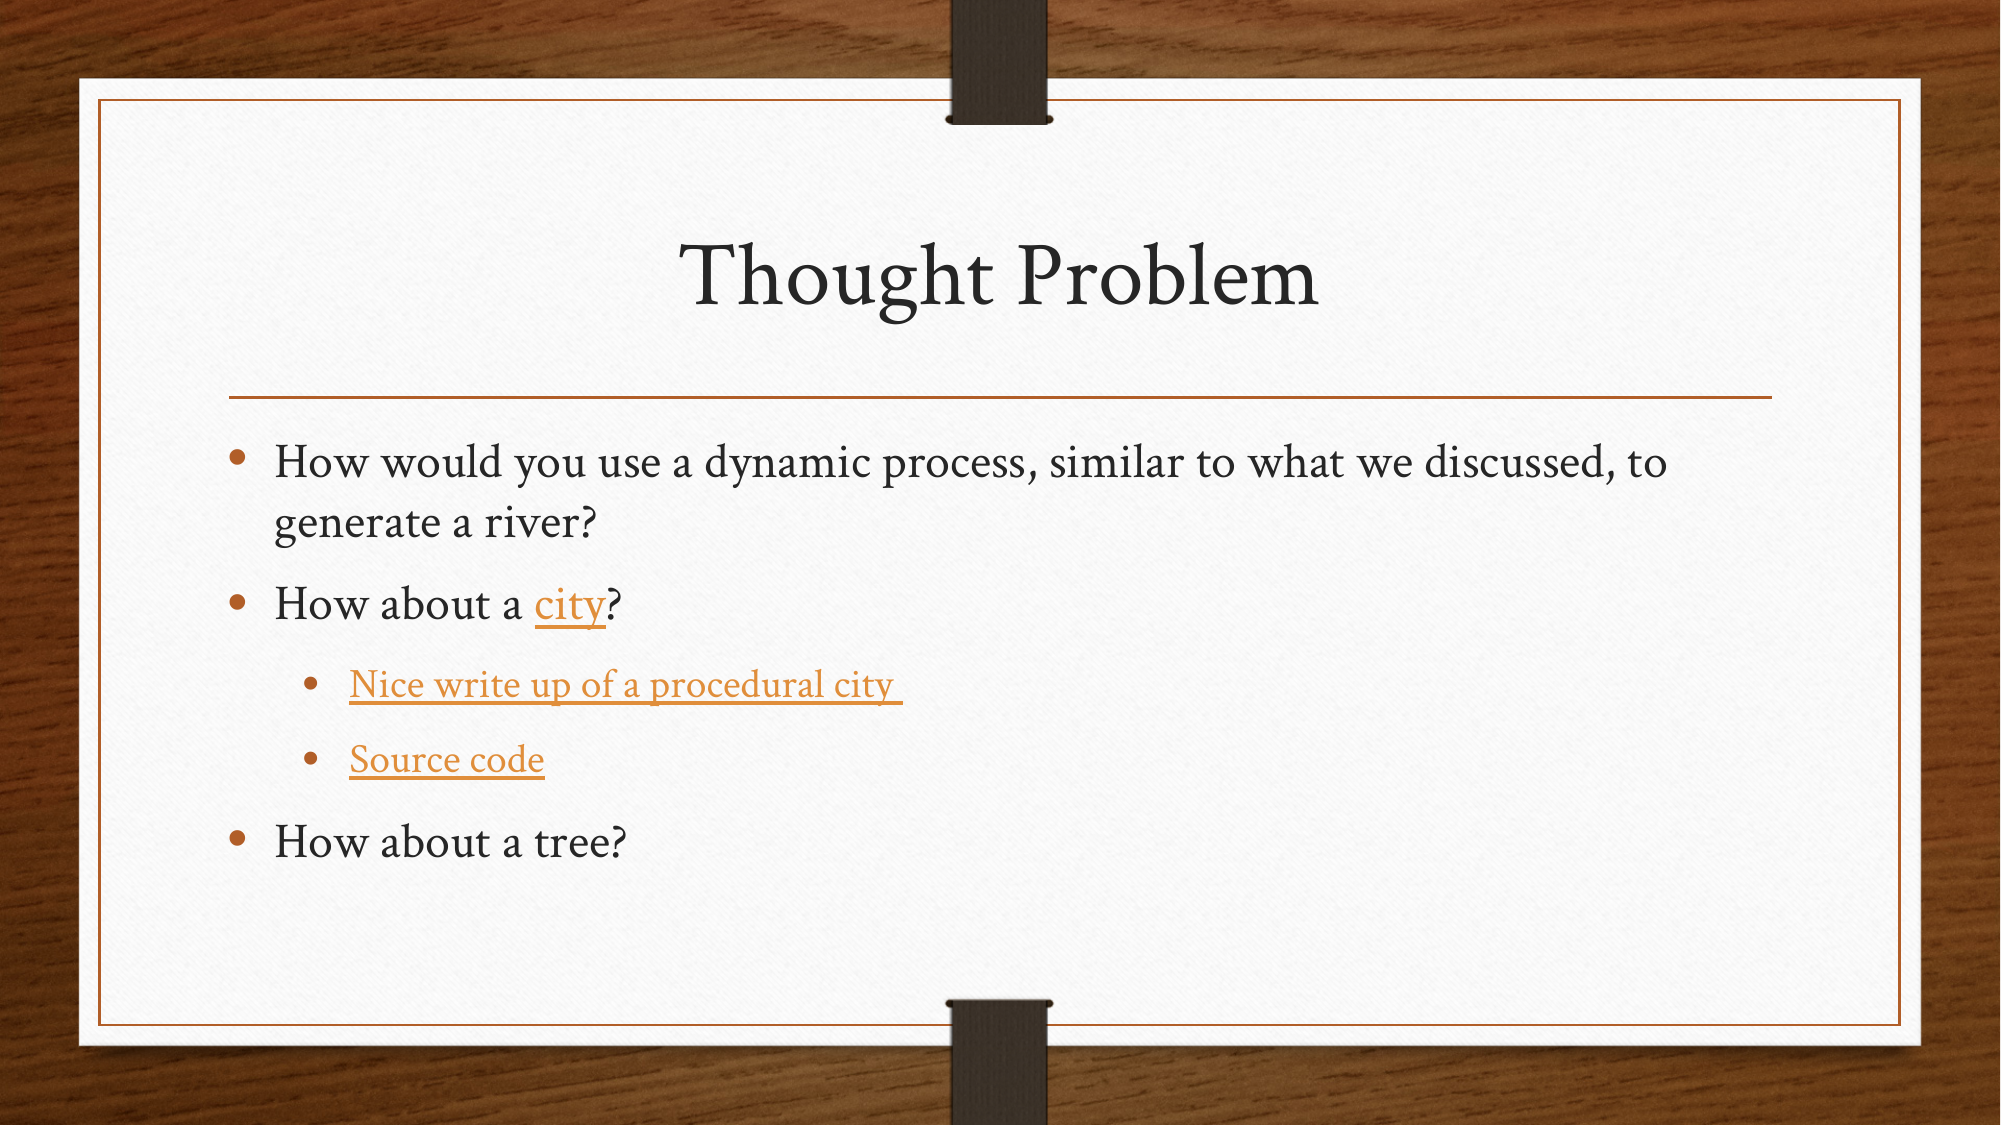

# Thought Problem
How would you use a dynamic process, similar to what we discussed, to generate a river?
How about a city?
Nice write up of a procedural city
Source code
How about a tree?